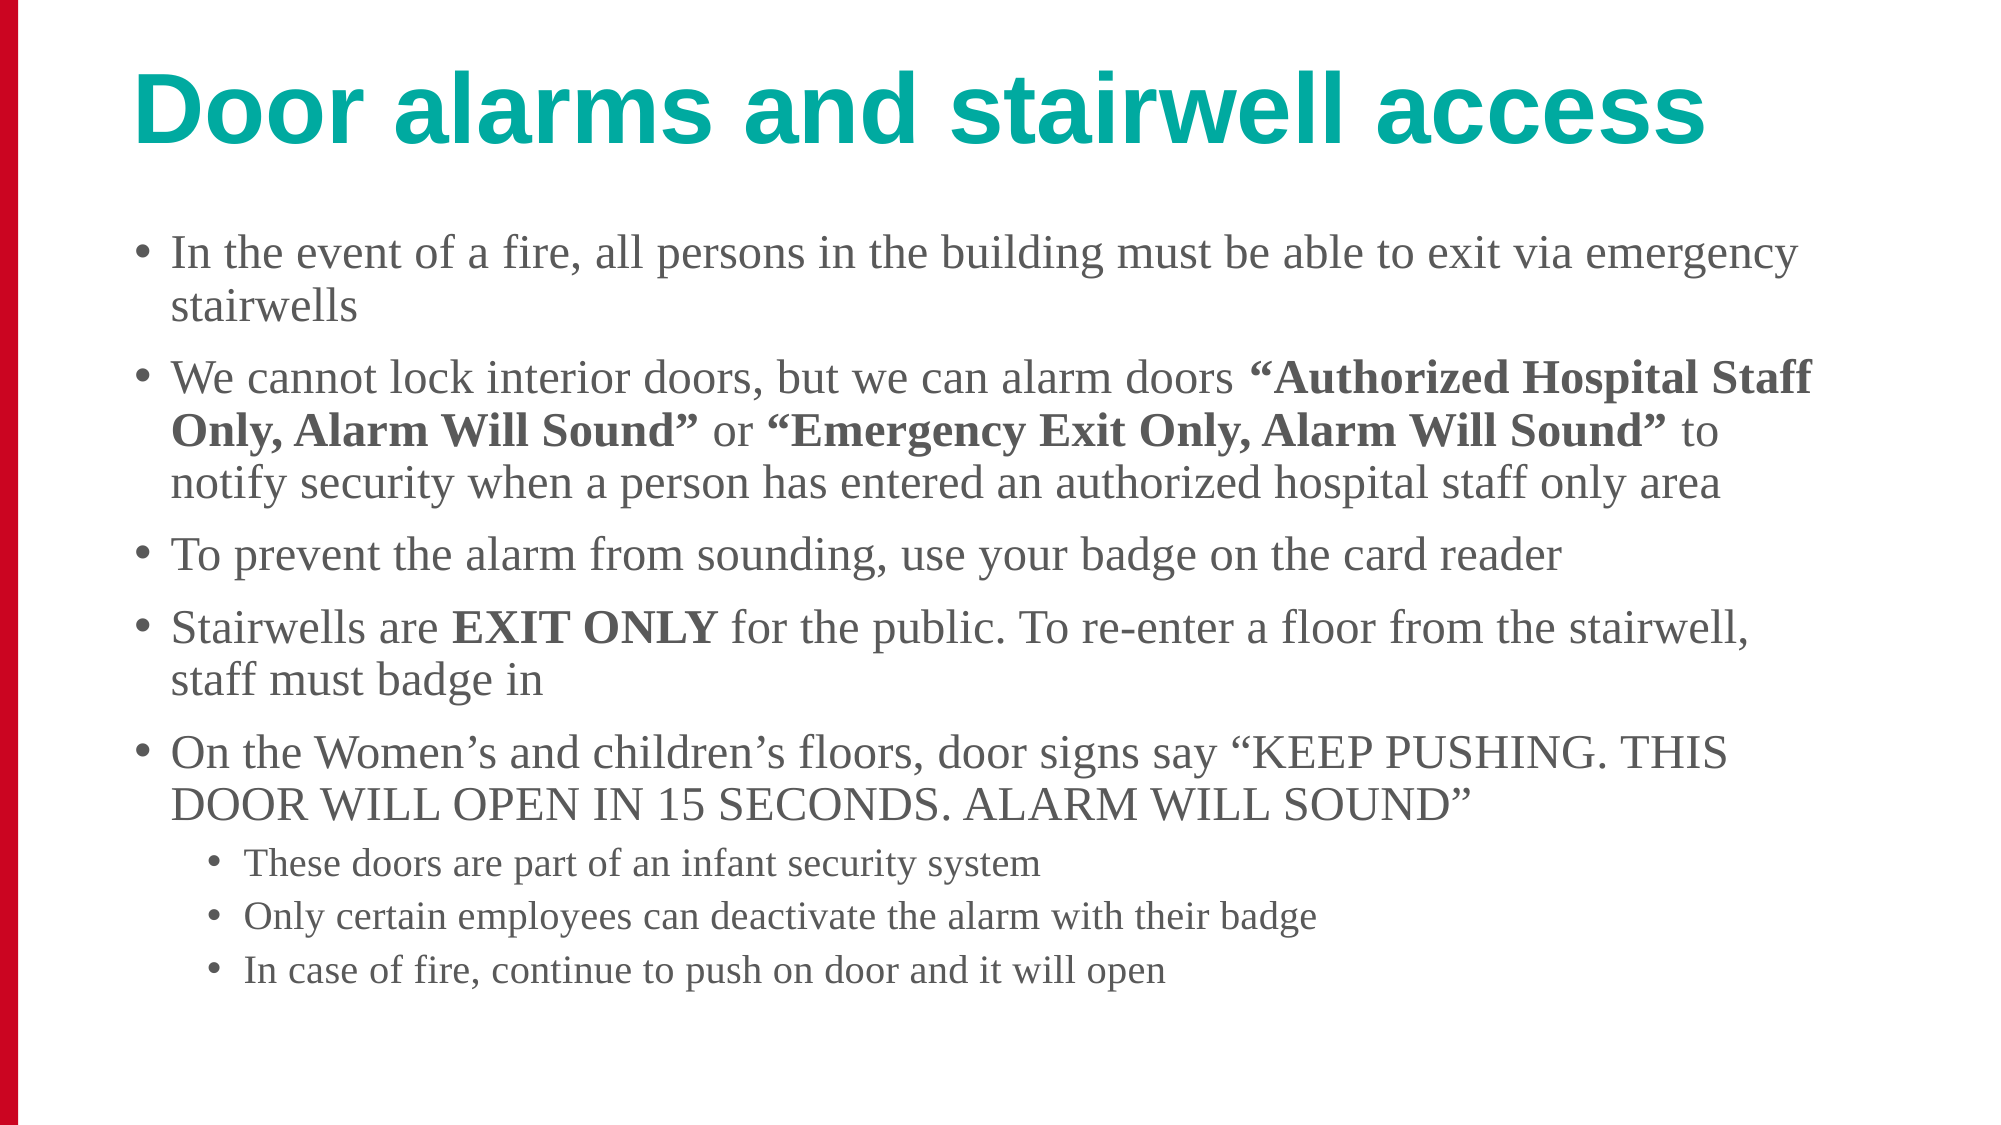

# Door alarms and stairwell access
In the event of a fire, all persons in the building must be able to exit via emergency stairwells
We cannot lock interior doors, but we can alarm doors “Authorized Hospital Staff Only, Alarm Will Sound” or “Emergency Exit Only, Alarm Will Sound” to notify security when a person has entered an authorized hospital staff only area
To prevent the alarm from sounding, use your badge on the card reader
Stairwells are EXIT ONLY for the public. To re-enter a floor from the stairwell, staff must badge in
On the Women’s and children’s floors, door signs say “KEEP PUSHING. THIS DOOR WILL OPEN IN 15 SECONDS. ALARM WILL SOUND”
These doors are part of an infant security system
Only certain employees can deactivate the alarm with their badge
In case of fire, continue to push on door and it will open